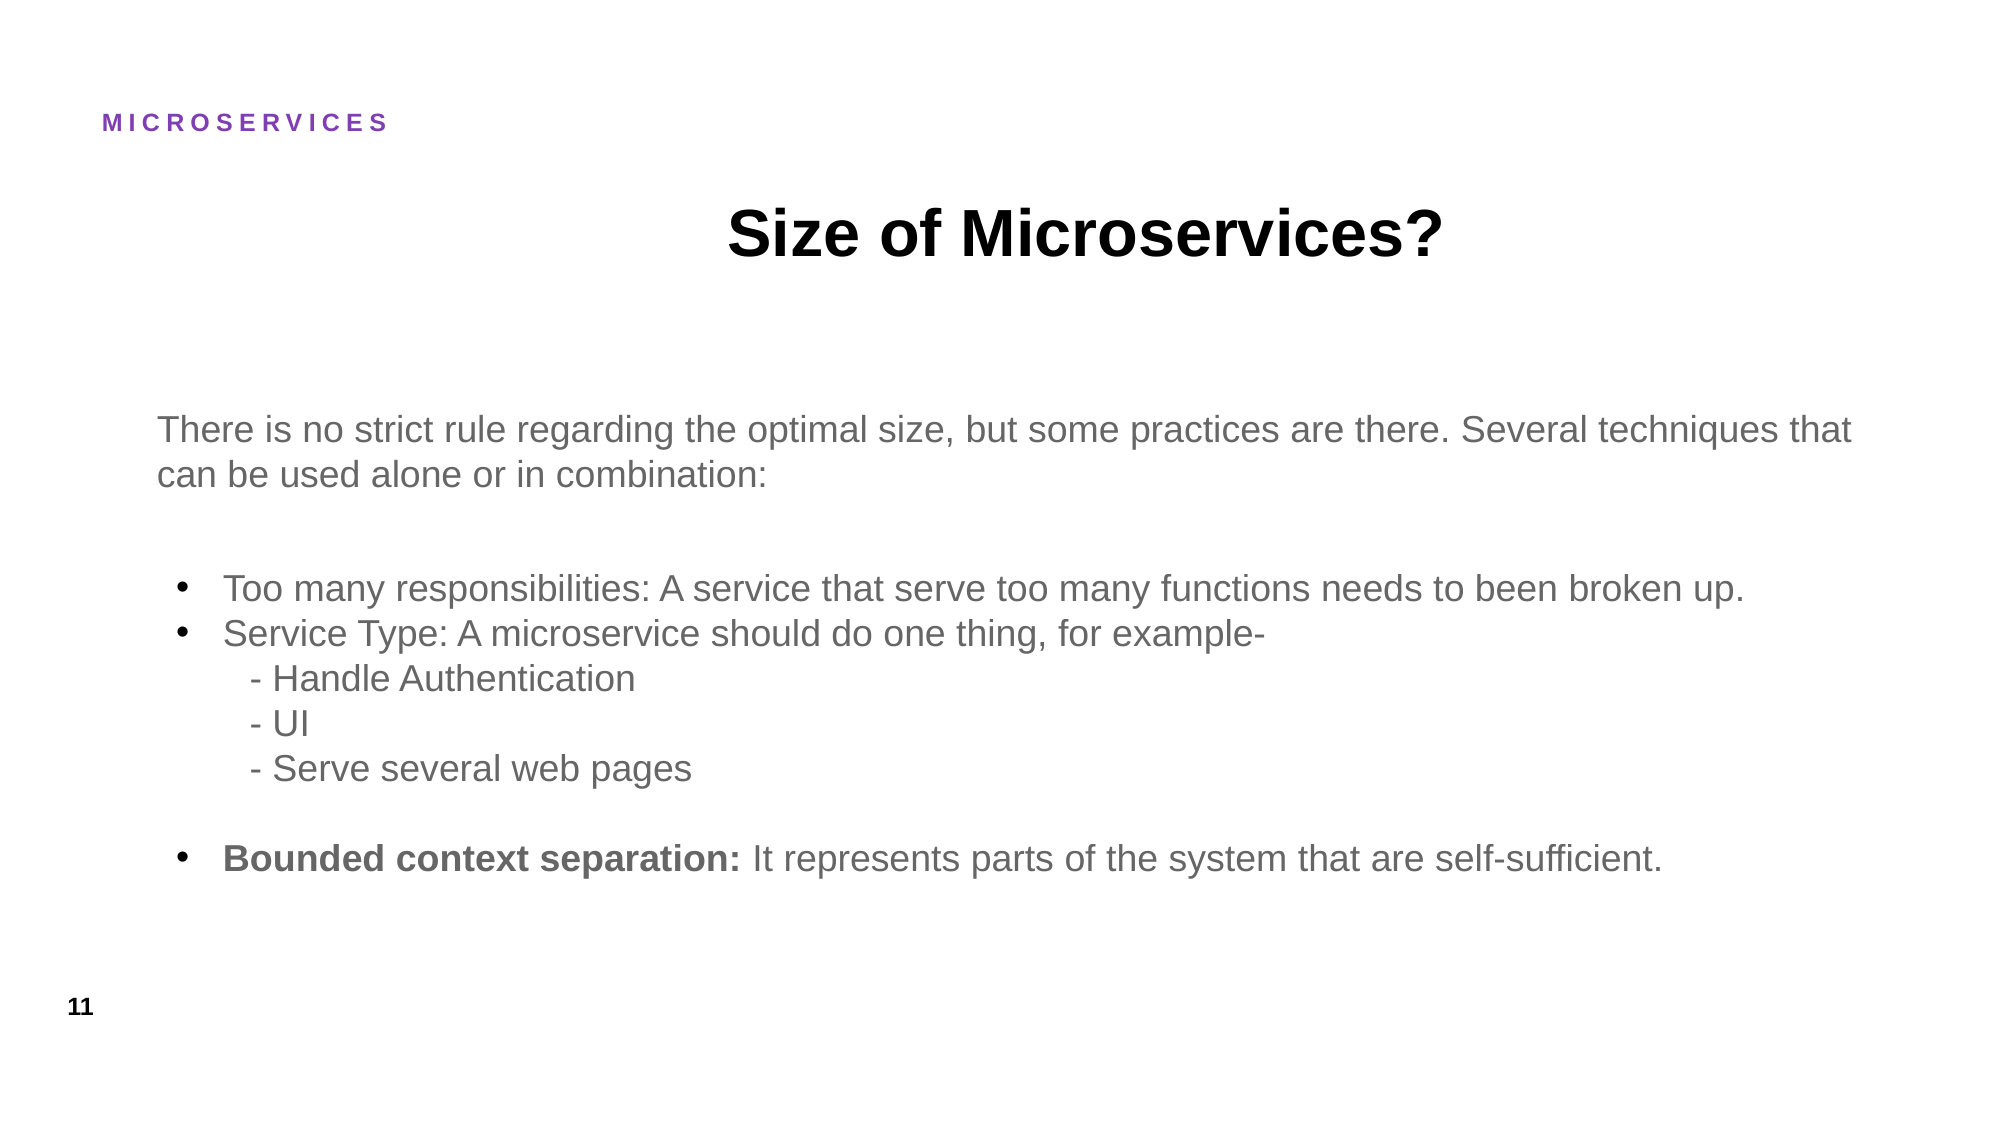

Size of Microservices?
There is no strict rule regarding the optimal size, but some practices are there. Several techniques that can be used alone or in combination:
Too many responsibilities: A service that serve too many functions needs to been broken up.
Service Type: A microservice should do one thing, for example-
       - Handle Authentication
       - UI
       - Serve several web pages

Bounded context separation: It represents parts of the system that are self-sufficient.